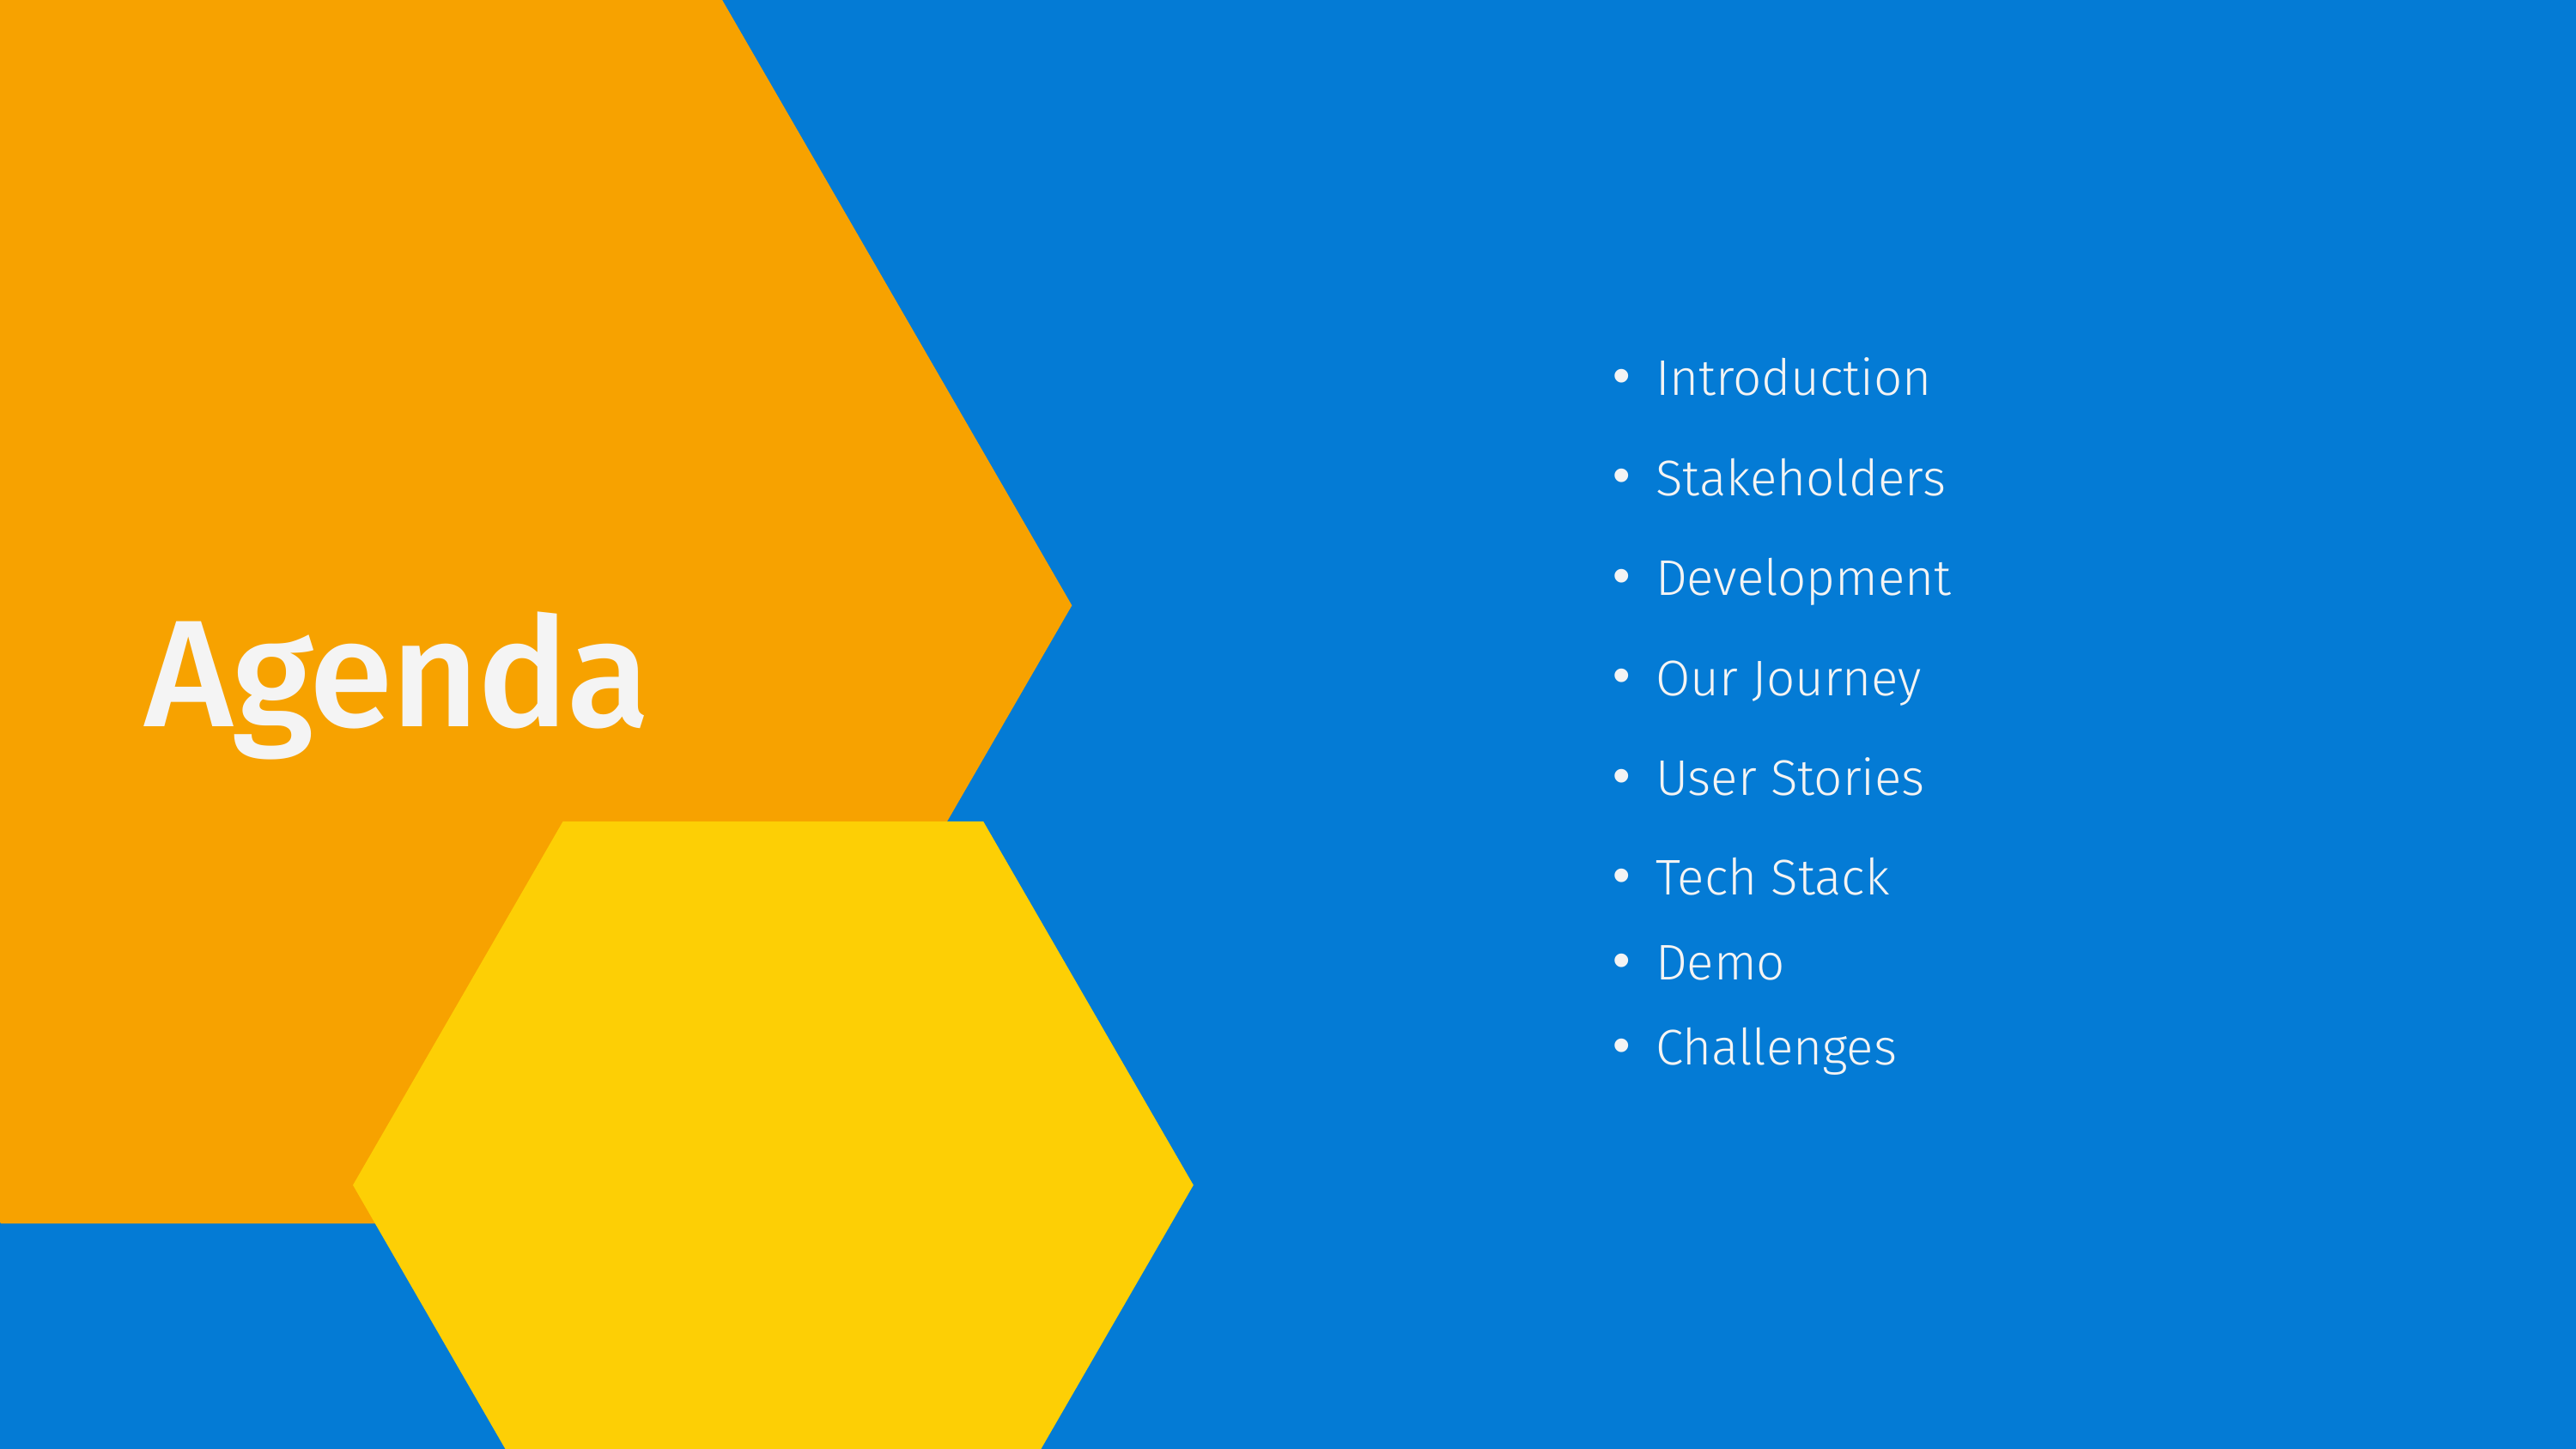

Introduction
Stakeholders
Development
Agenda
Our Journey
User Stories

Tech Stack
Demo
Challenges